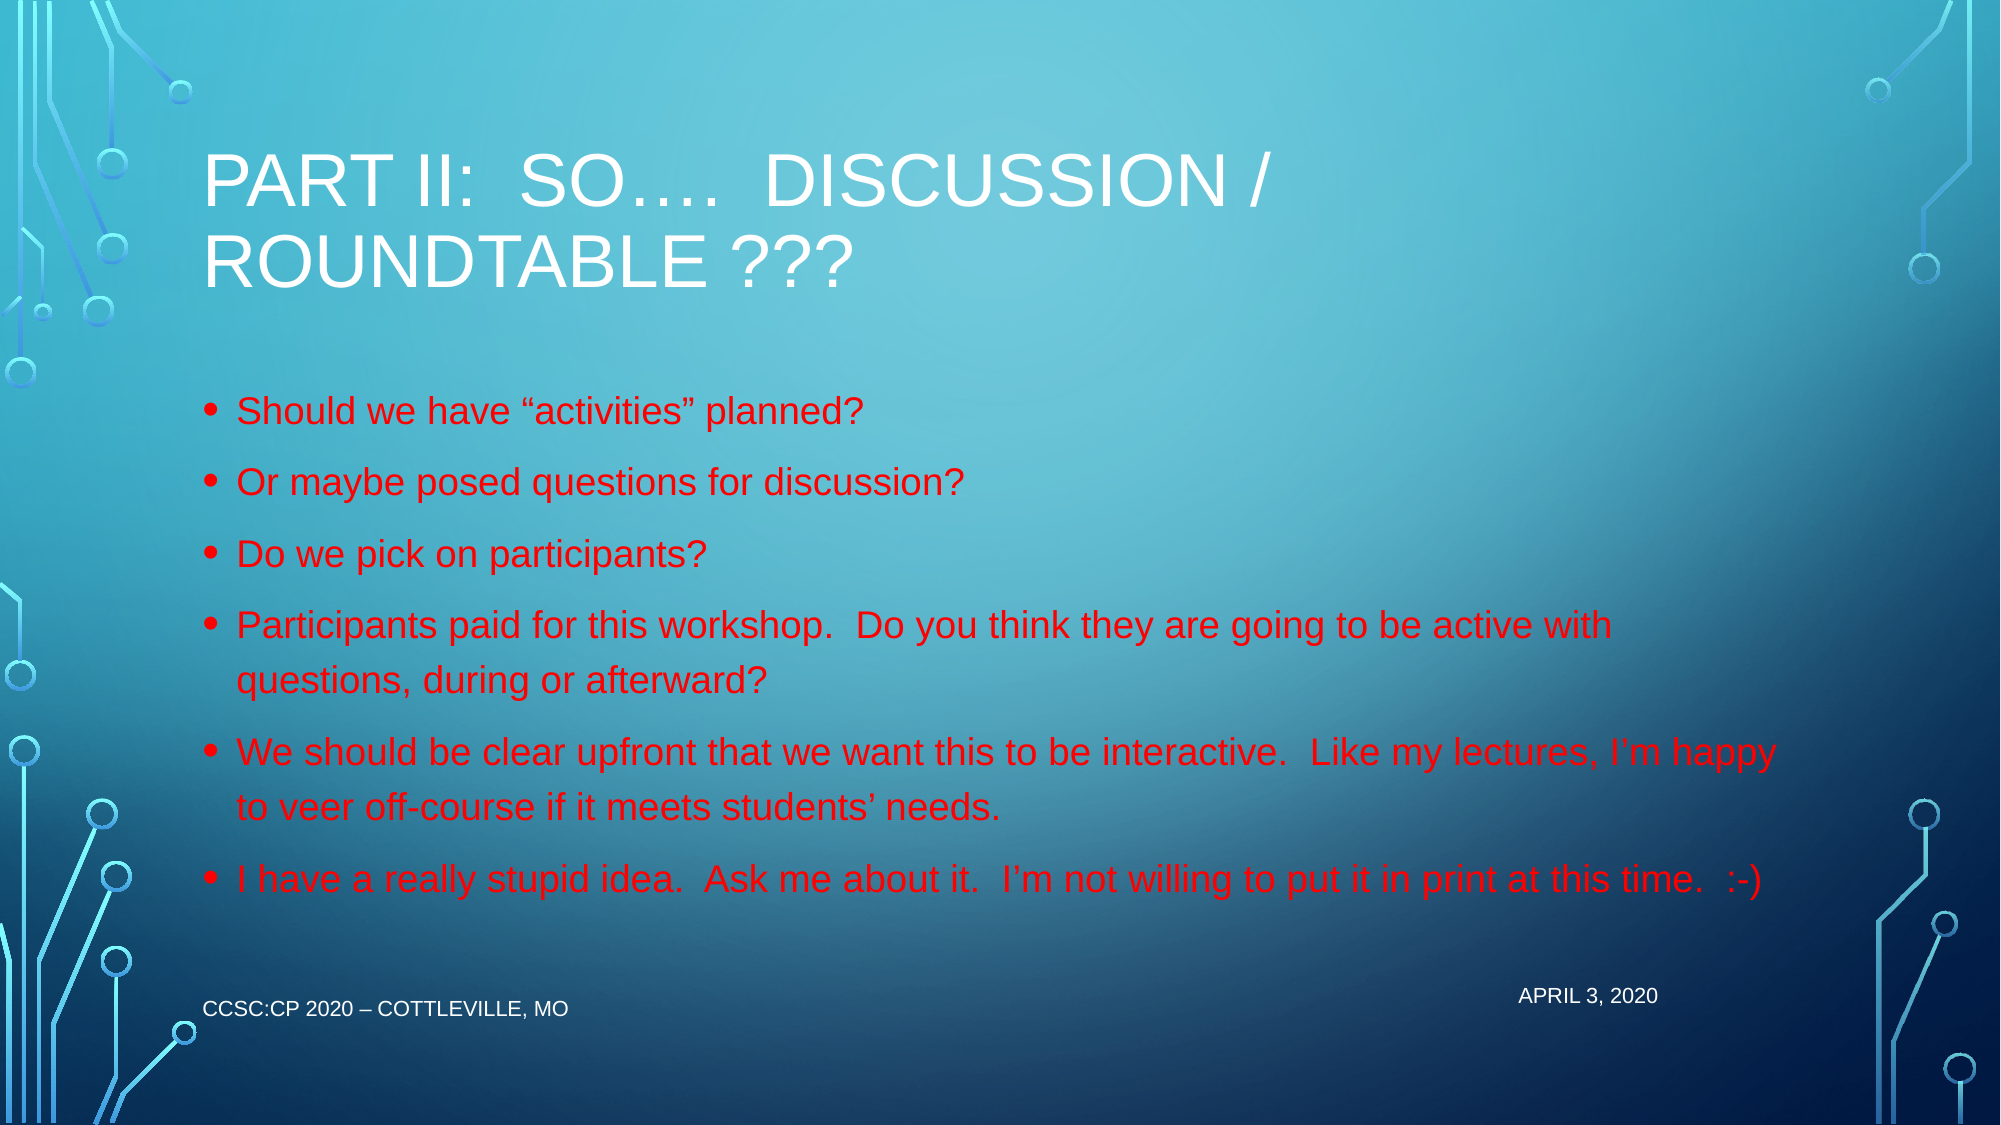

# Part II:  SO….  Discussion / Roundtable ???
Should we have “activities” planned?
Or maybe posed questions for discussion?
Do we pick on participants?
Participants paid for this workshop.  Do you think they are going to be active with questions, during or afterward?
We should be clear upfront that we want this to be interactive.  Like my lectures, I’m happy to veer off-course if it meets students’ needs.
I have a really stupid idea.  Ask me about it.  I’m not willing to put it in print at this time.  :-)
CCSC:CP 2020 – Cottleville, MO
APRIL 3, 2020